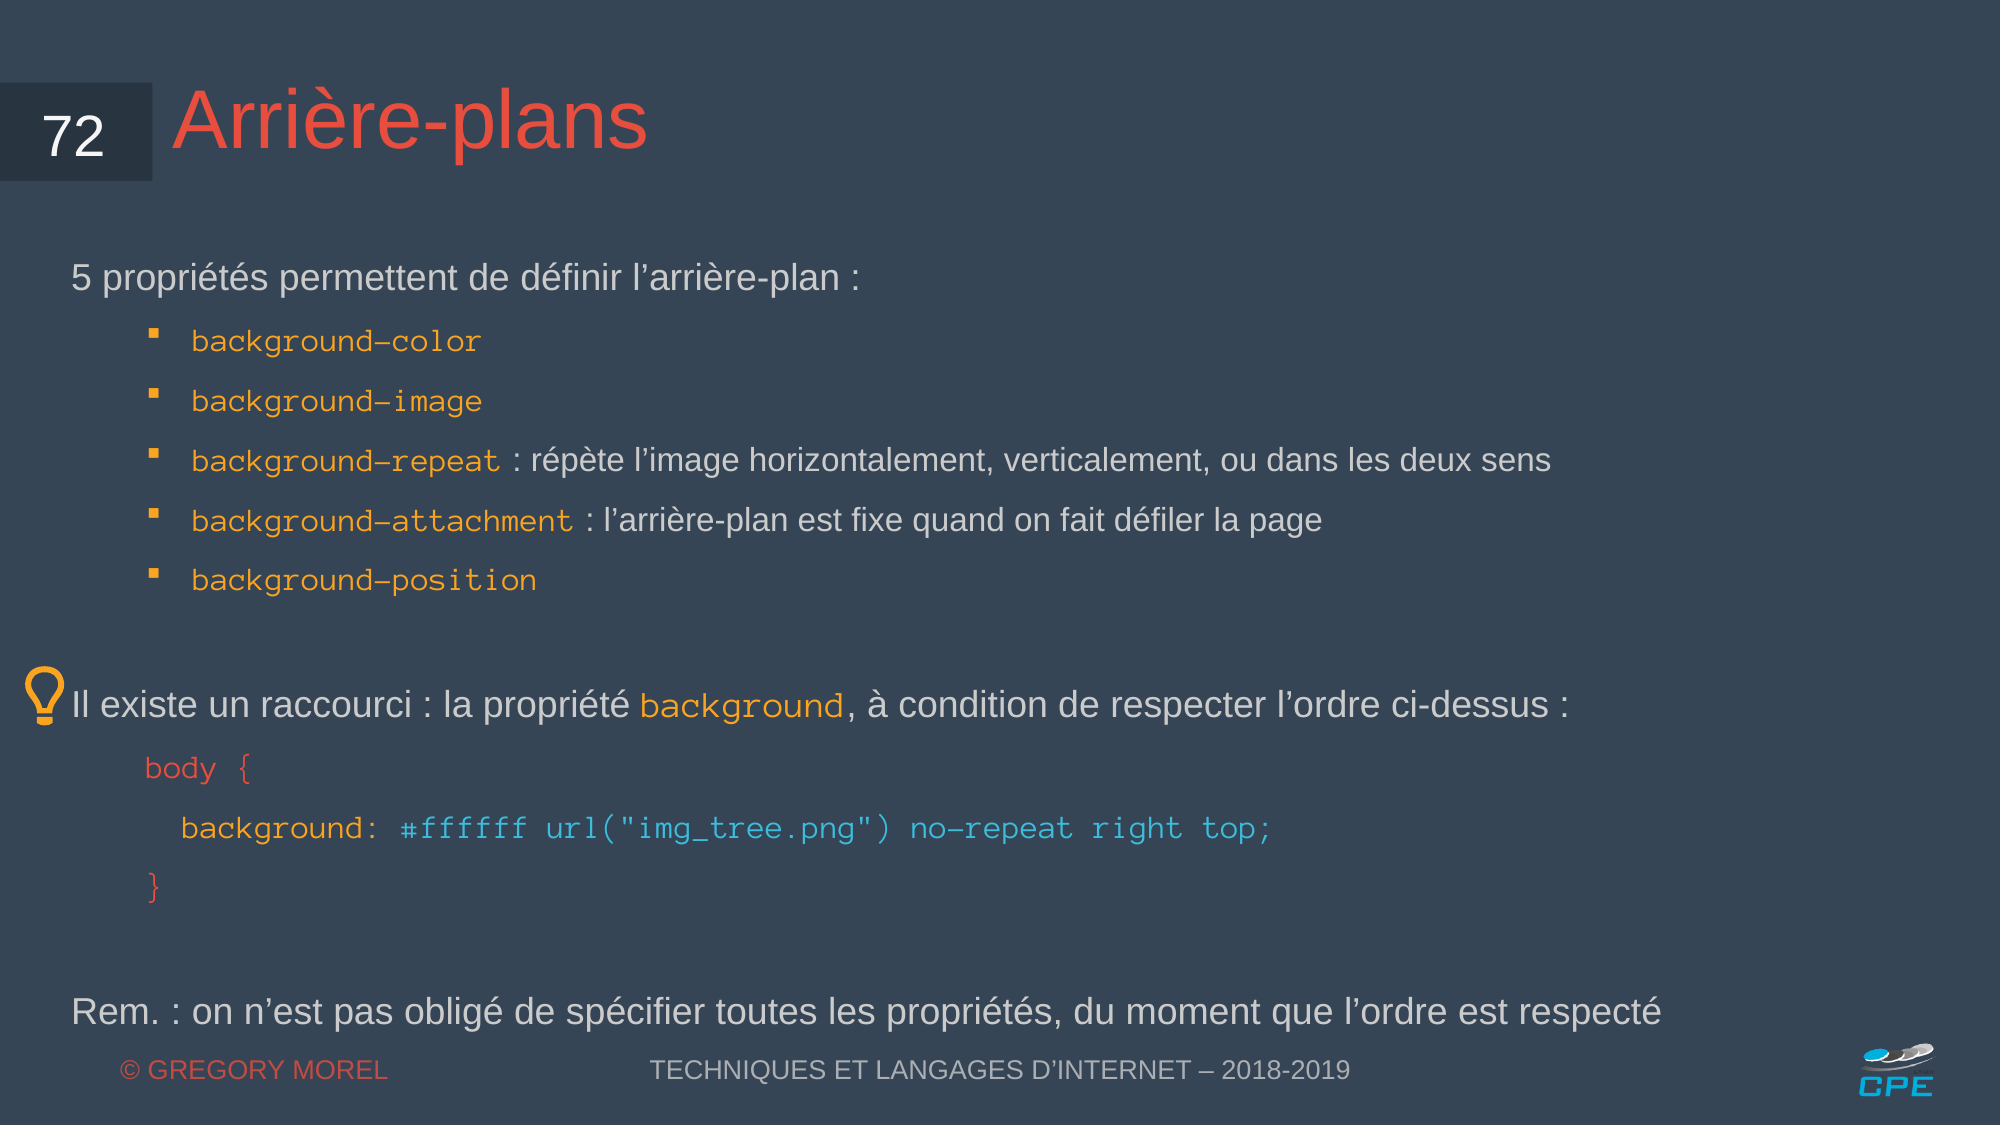

# Arrière-plans
72
5 propriétés permettent de définir l’arrière-plan :
background-color
background-image
background-repeat : répète l’image horizontalement, verticalement, ou dans les deux sens
background-attachment : l’arrière-plan est fixe quand on fait défiler la page
background-position

Il existe un raccourci : la propriété background, à condition de respecter l’ordre ci-dessus :
body {
  background: #ffffff url("img_tree.png") no-repeat right top;
}

Rem. : on n’est pas obligé de spécifier toutes les propriétés, du moment que l’ordre est respecté